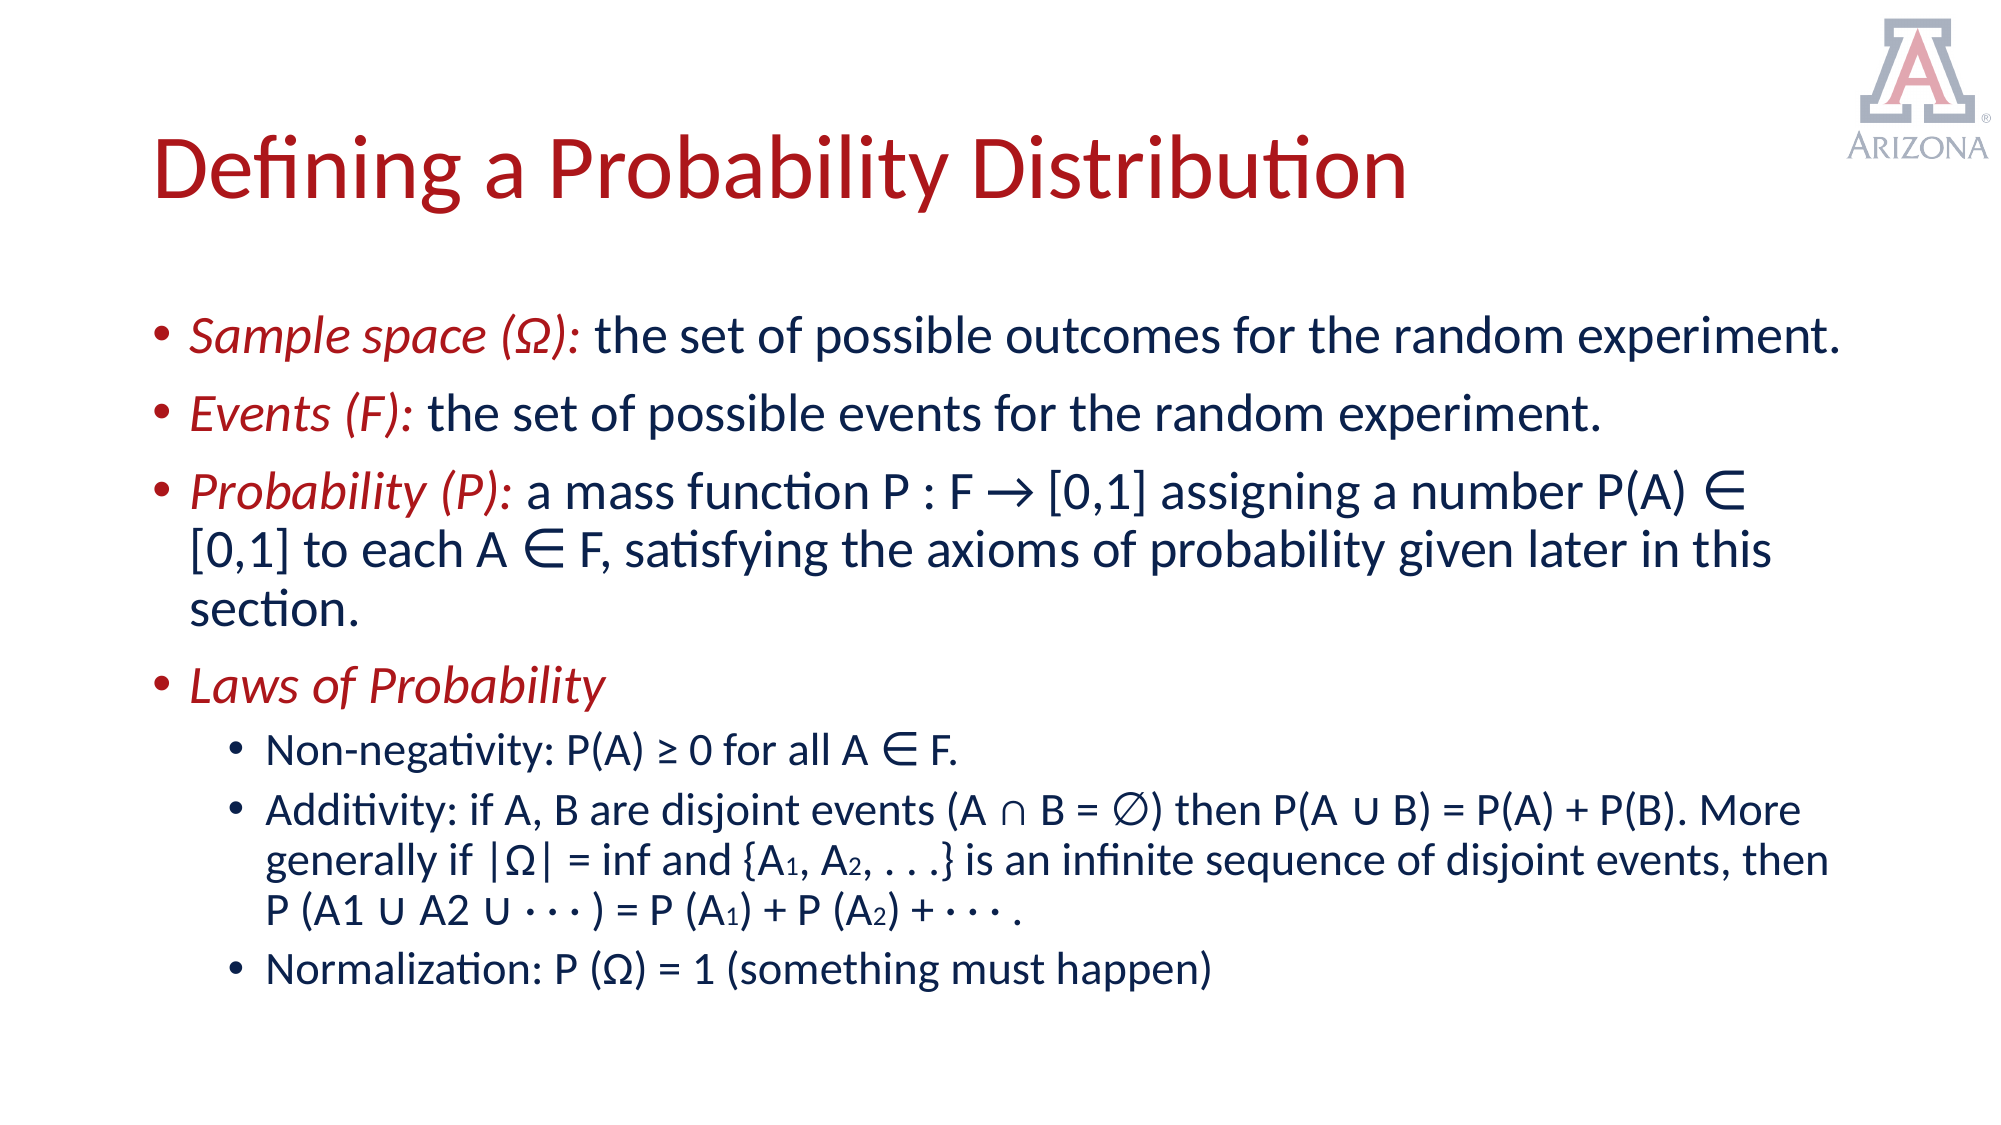

# Defining a Probability Distribution
Sample space (Ω): the set of possible outcomes for the random experiment.
Events (F): the set of possible events for the random experiment.
Probability (P): a mass function P : F → [0,1] assigning a number P(A) ∈ [0,1] to each A ∈ F, satisfying the axioms of probability given later in this section.
Laws of Probability
Non-negativity: P(A) ≥ 0 for all A ∈ F.
Additivity: if A, B are disjoint events (A ∩ B = ∅) then P(A ∪ B) = P(A) + P(B). More generally if |Ω| = inf and {A1, A2, . . .} is an infinite sequence of disjoint events, then P (A1 ∪ A2 ∪ · · · ) = P (A1) + P (A2) + · · · .
Normalization: P (Ω) = 1 (something must happen)